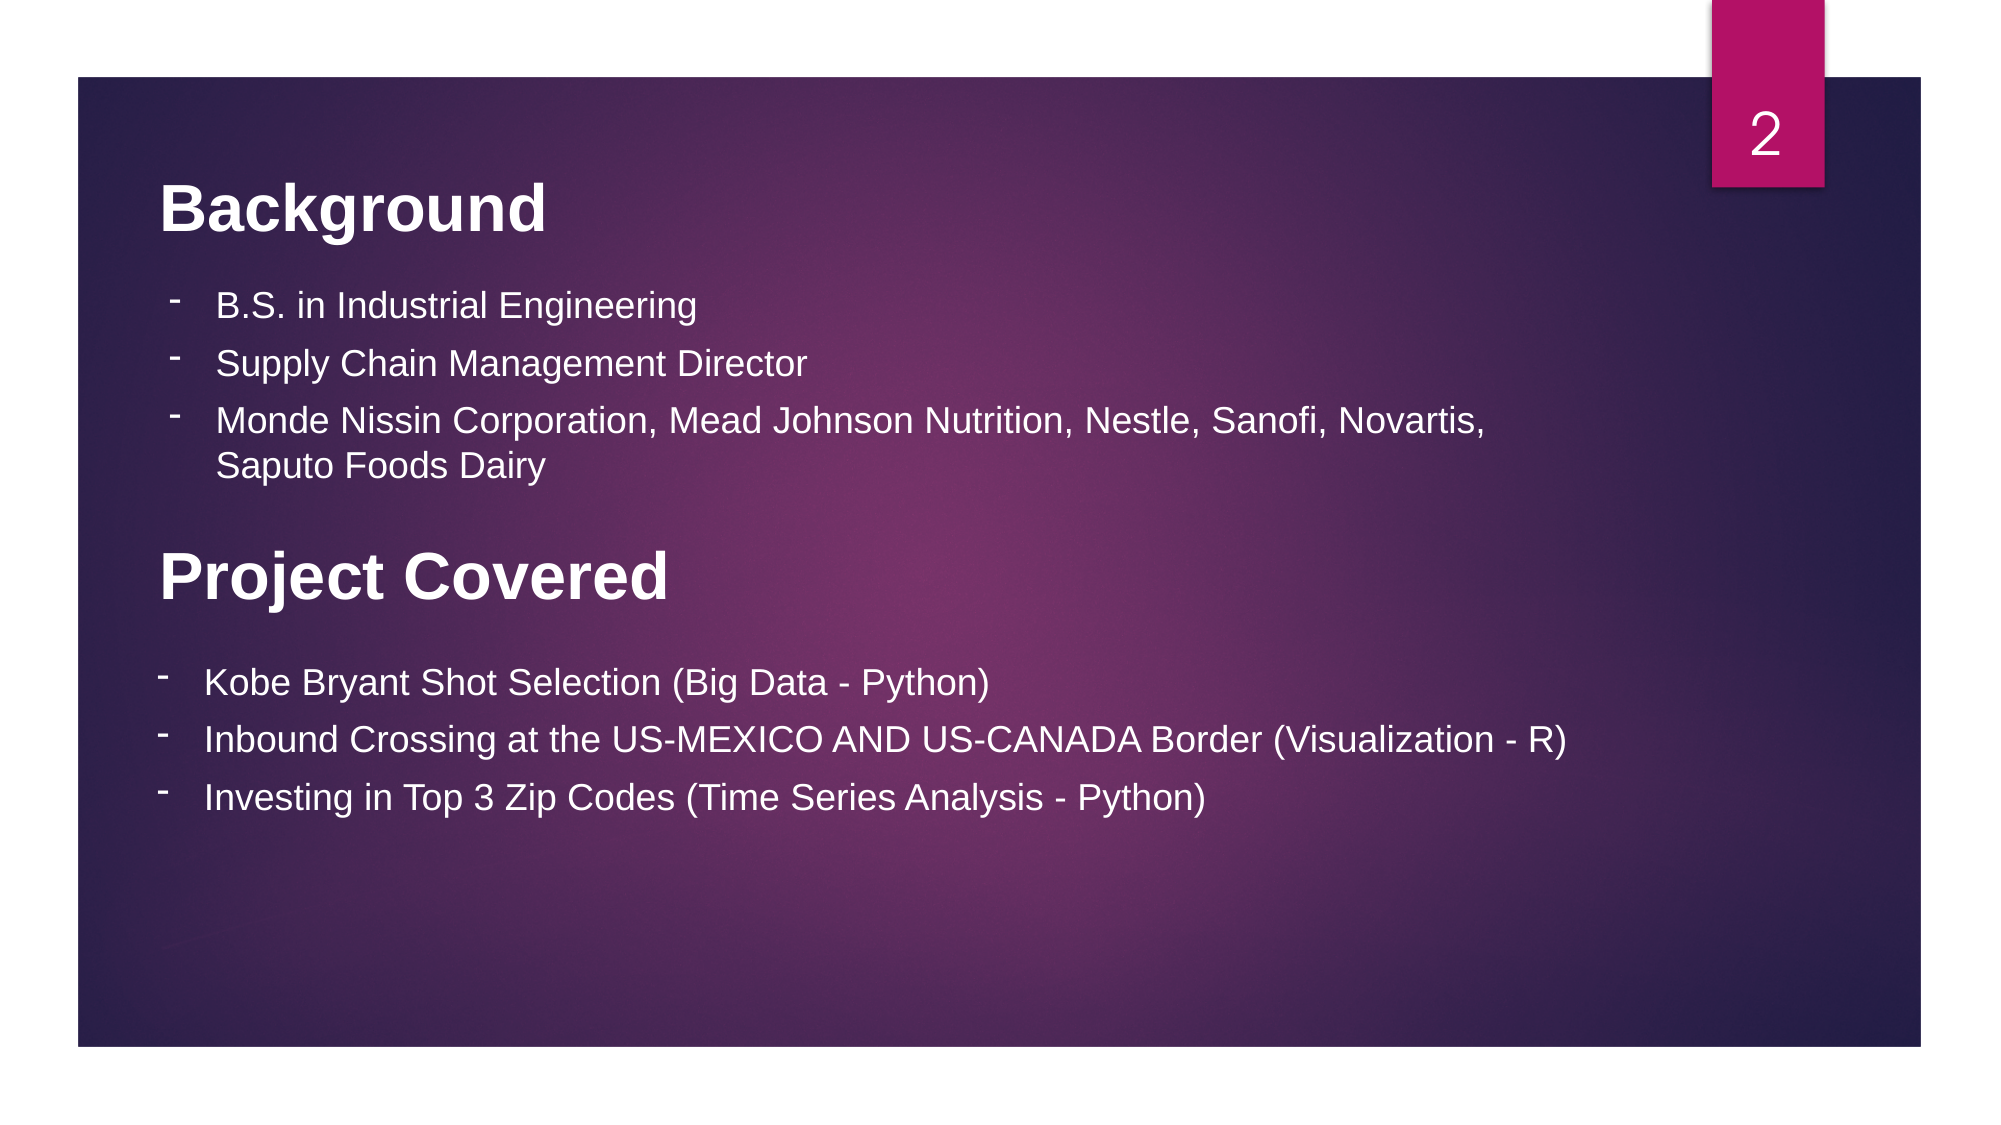

2
Background
B.S. in Industrial Engineering
Supply Chain Management Director
Monde Nissin Corporation, Mead Johnson Nutrition, Nestle, Sanofi, Novartis, Saputo Foods Dairy
Project Covered
Kobe Bryant Shot Selection (Big Data - Python)
Inbound Crossing at the US-MEXICO AND US-CANADA Border (Visualization - R)
Investing in Top 3 Zip Codes (Time Series Analysis - Python)